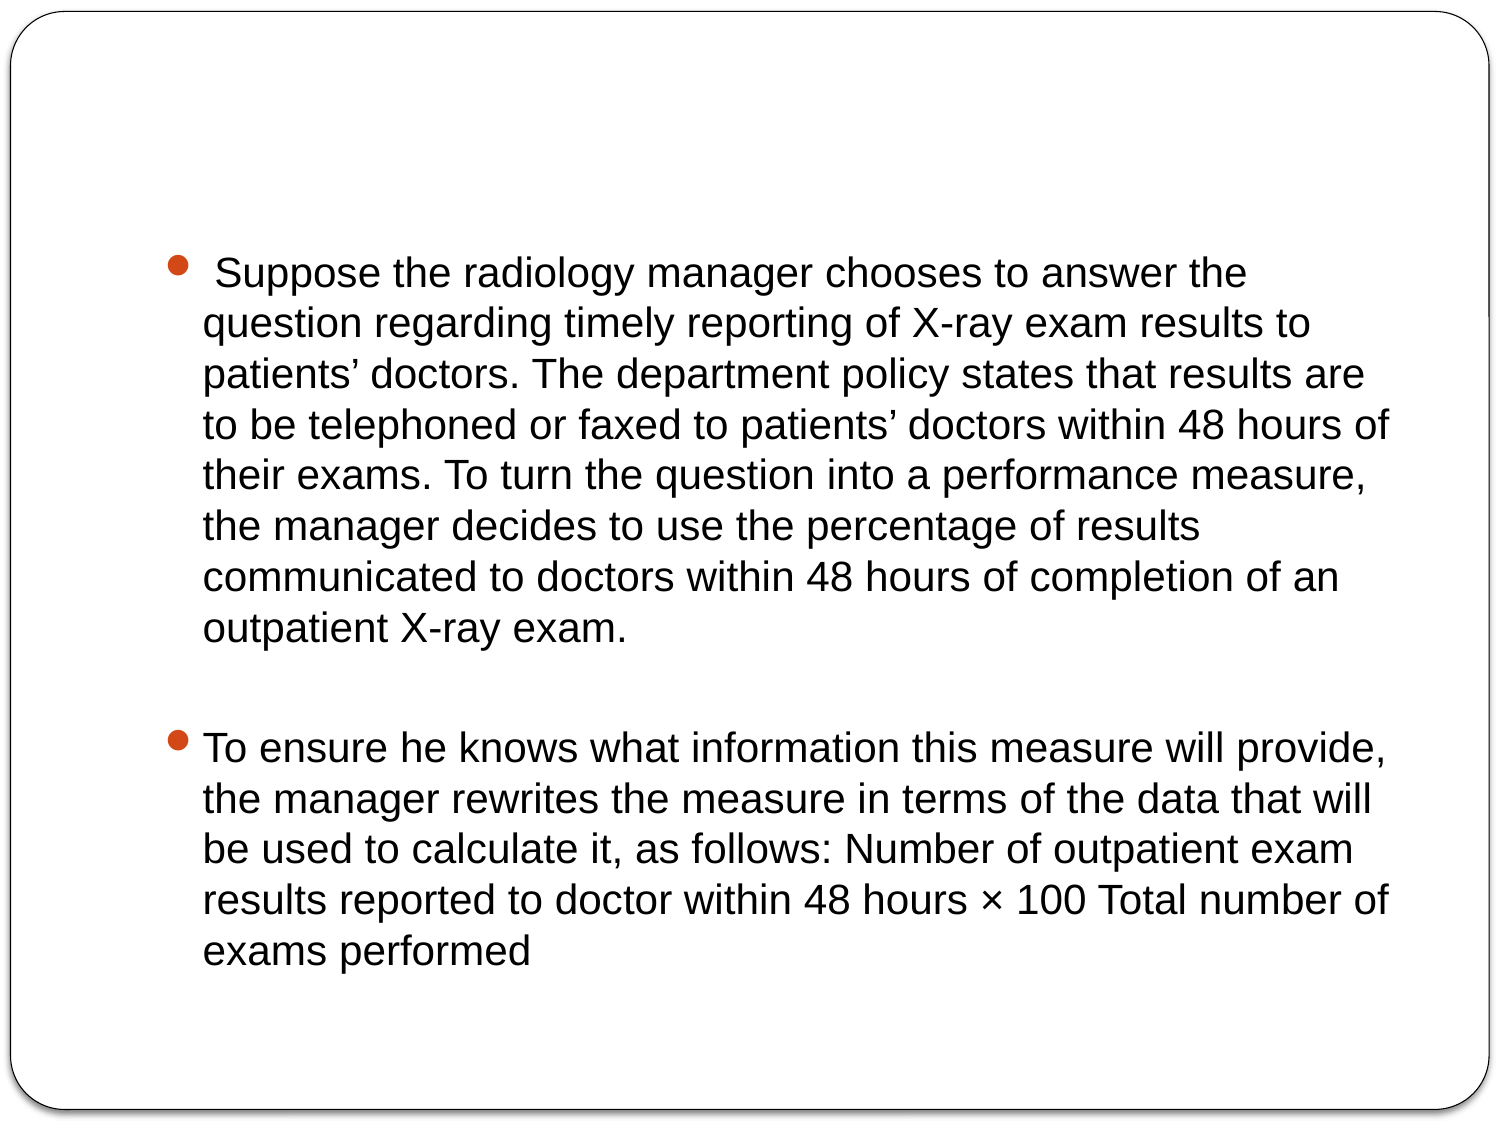

#
 Suppose the radiology manager chooses to answer the question regarding timely reporting of X-ray exam results to patients’ doctors. The department policy states that results are to be telephoned or faxed to patients’ doctors within 48 hours of their exams. To turn the question into a performance measure, the manager decides to use the percentage of results communicated to doctors within 48 hours of completion of an outpatient X-ray exam.

To ensure he knows what information this measure will provide, the manager rewrites the measure in terms of the data that will be used to calculate it, as follows: Number of outpatient exam results reported to doctor within 48 hours × 100 Total number of exams performed